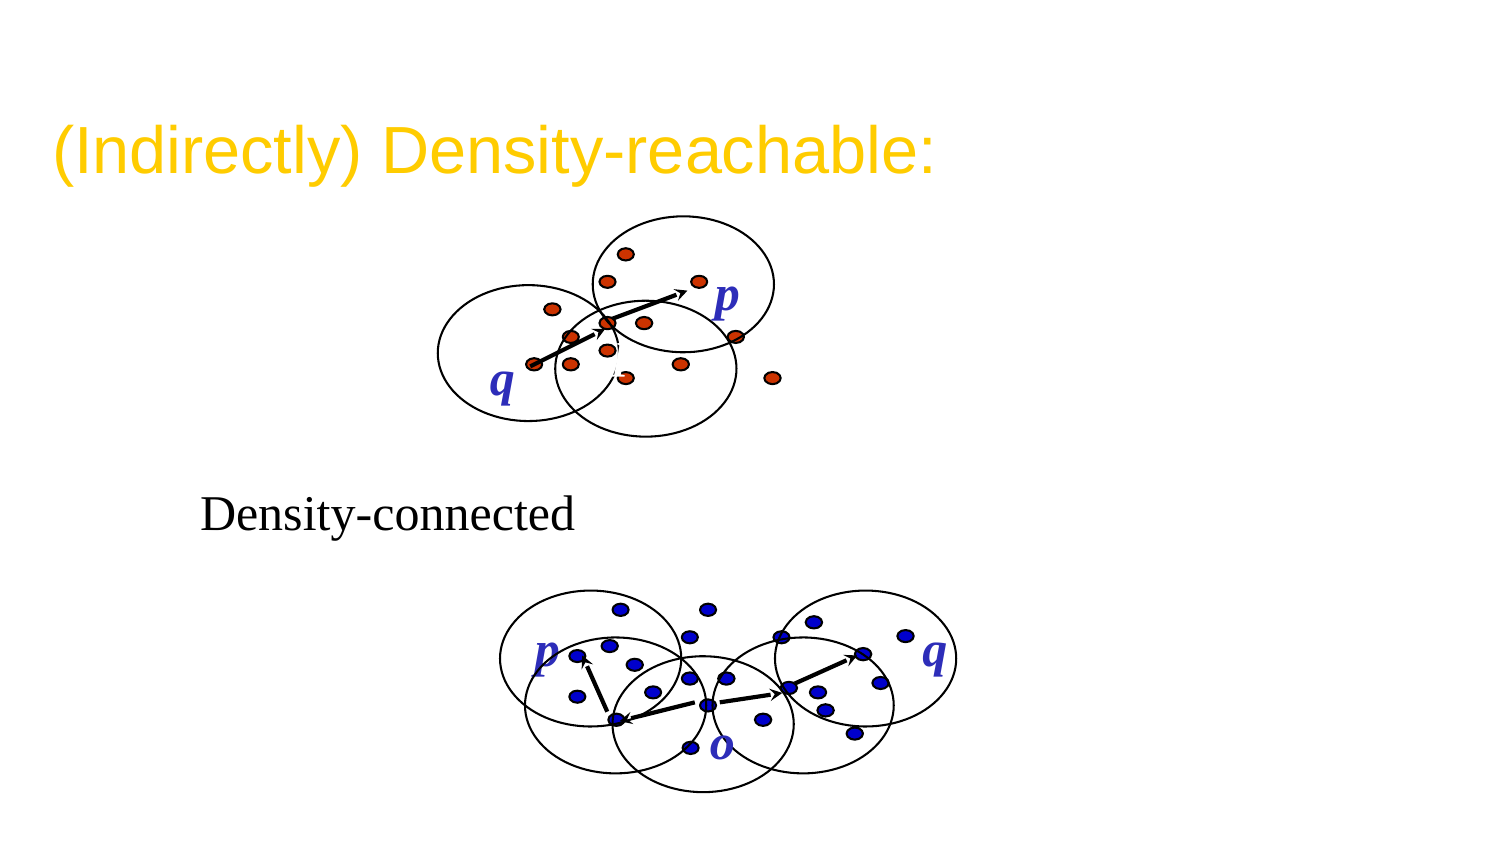

# (Indirectly) Density-reachable:

p

p1

q

Density-connected

p
q

o